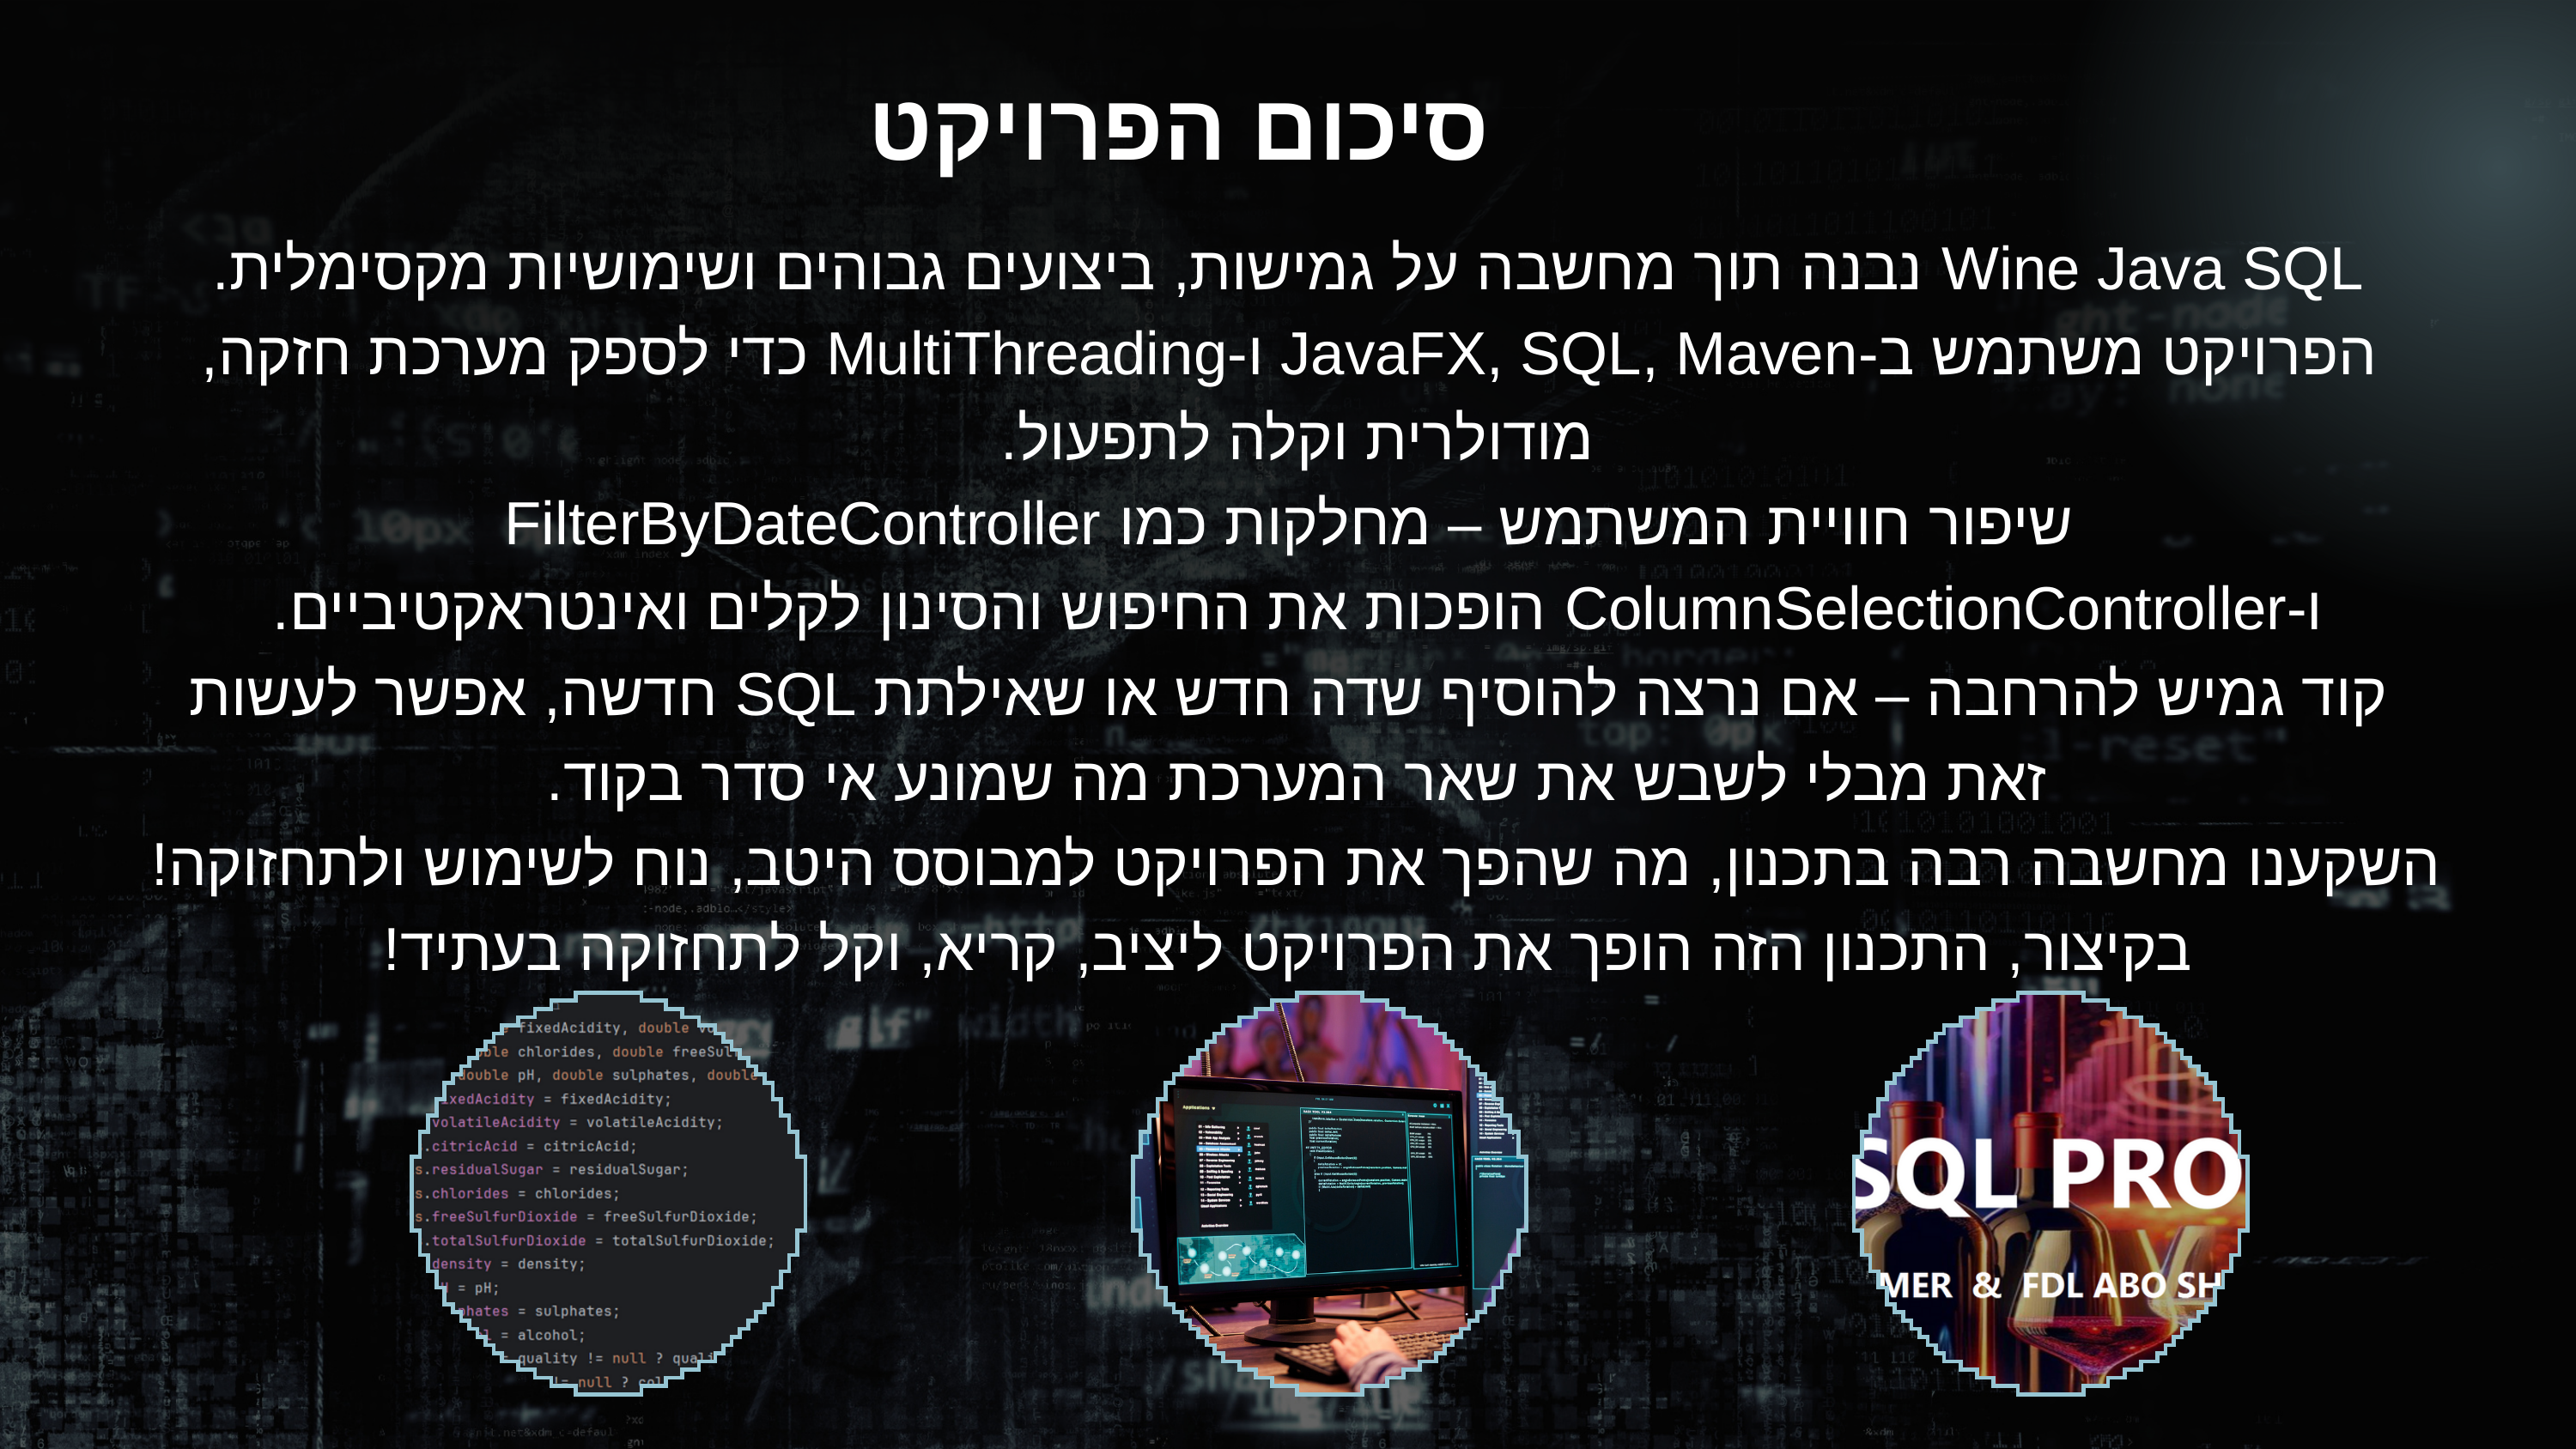

סיכום הפרויקט

 Wine Java SQL נבנה תוך מחשבה על גמישות, ביצועים גבוהים ושימושיות מקסימלית.
 הפרויקט משתמש ב-JavaFX, SQL, Maven ו-MultiThreading כדי לספק מערכת חזקה, מודולרית וקלה לתפעול.
 שיפור חוויית המשתמש – מחלקות כמו FilterByDateController ו-ColumnSelectionController הופכות את החיפוש והסינון לקלים ואינטראקטיביים.
 קוד גמיש להרחבה – אם נרצה להוסיף שדה חדש או שאילתת SQL חדשה, אפשר לעשות זאת מבלי לשבש את שאר המערכת מה שמונע אי סדר בקוד.
השקענו מחשבה רבה בתכנון, מה שהפך את הפרויקט למבוסס היטב, נוח לשימוש ולתחזוקה!
 בקיצור, התכנון הזה הופך את הפרויקט ליציב, קריא, וקל לתחזוקה בעתיד!